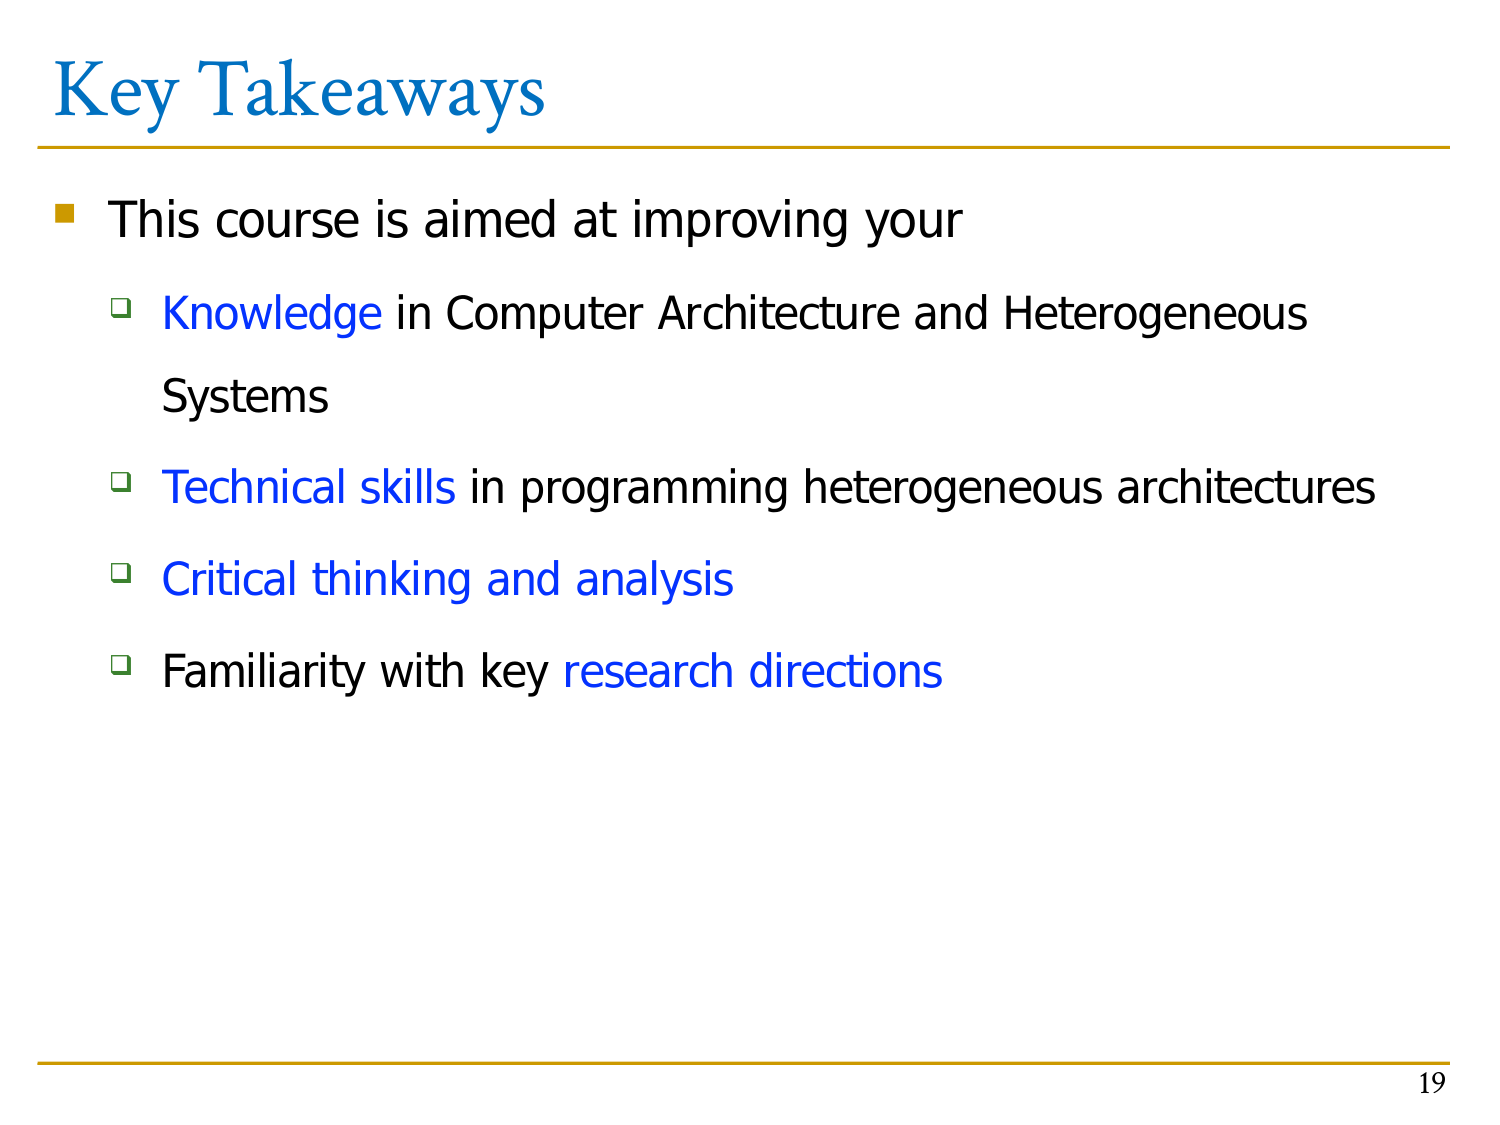

# Key Takeaways
This course is aimed at improving your
Knowledge in Computer Architecture and Heterogeneous Systems
Technical skills in programming heterogeneous architectures
Critical thinking and analysis
Familiarity with key research directions
19